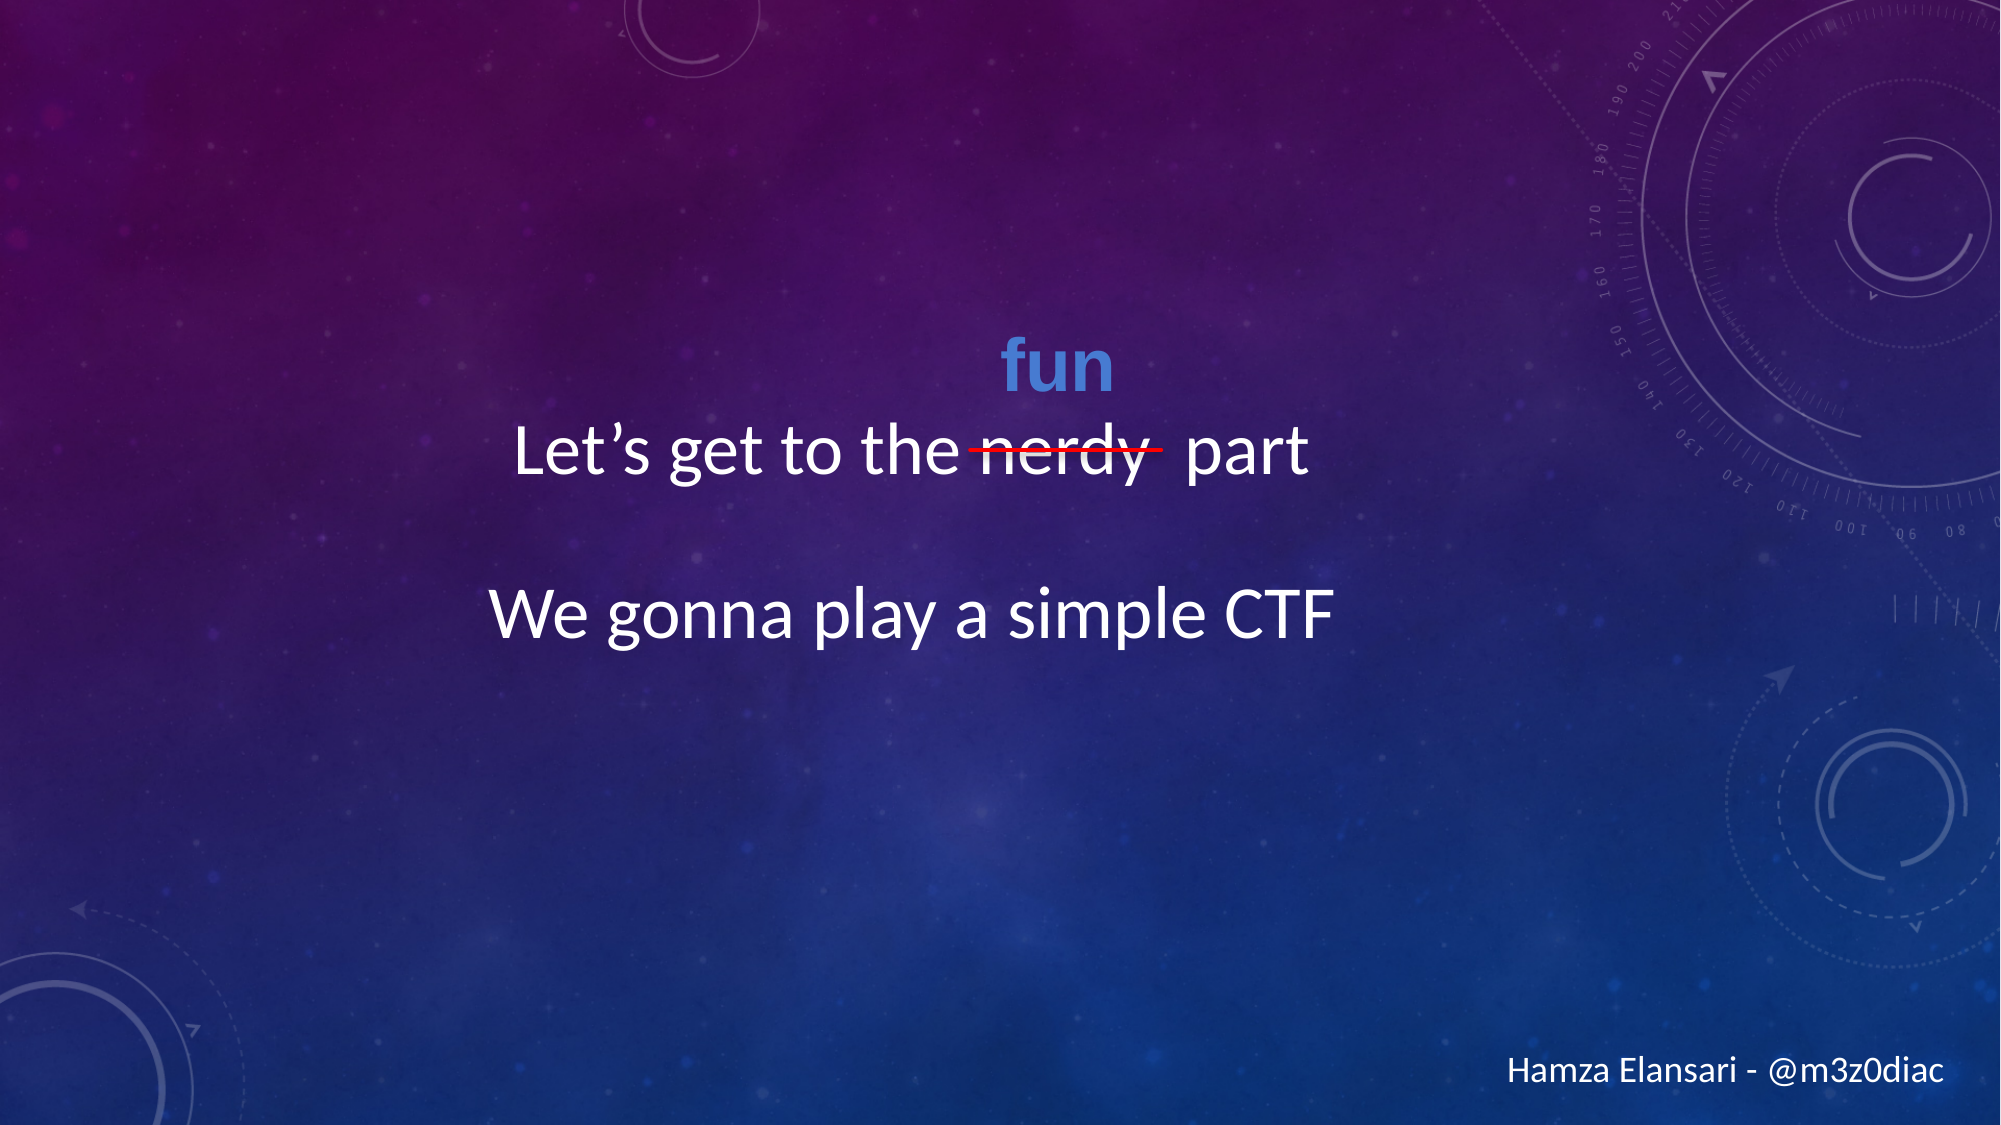

fun
We gonna play a simple CTF

Let’s get to the nerdy  part

Hamza Elansari - @m3z0diac